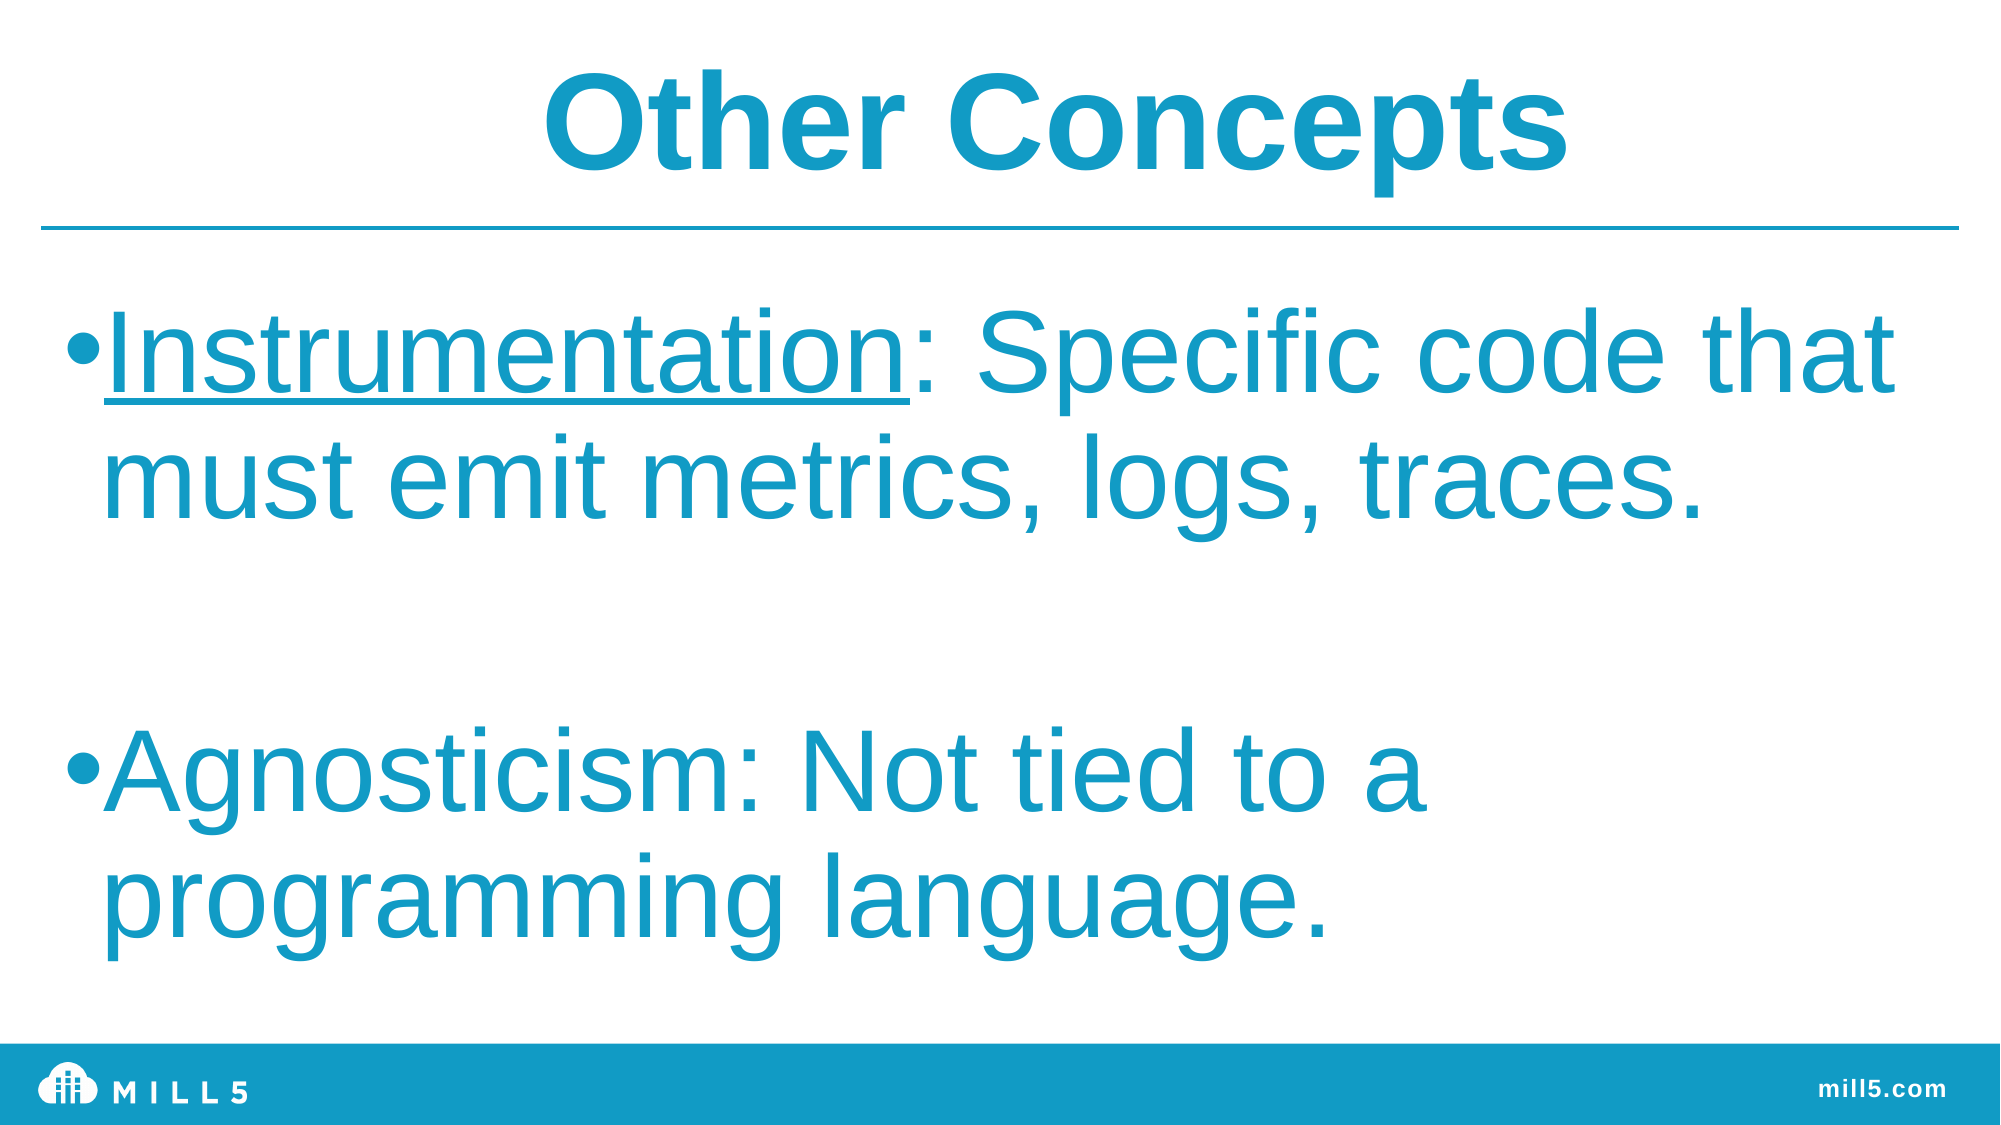

# Other Concepts
Instrumentation: Specific code that must emit metrics, logs, traces.

Agnosticism: Not tied to a programming language.